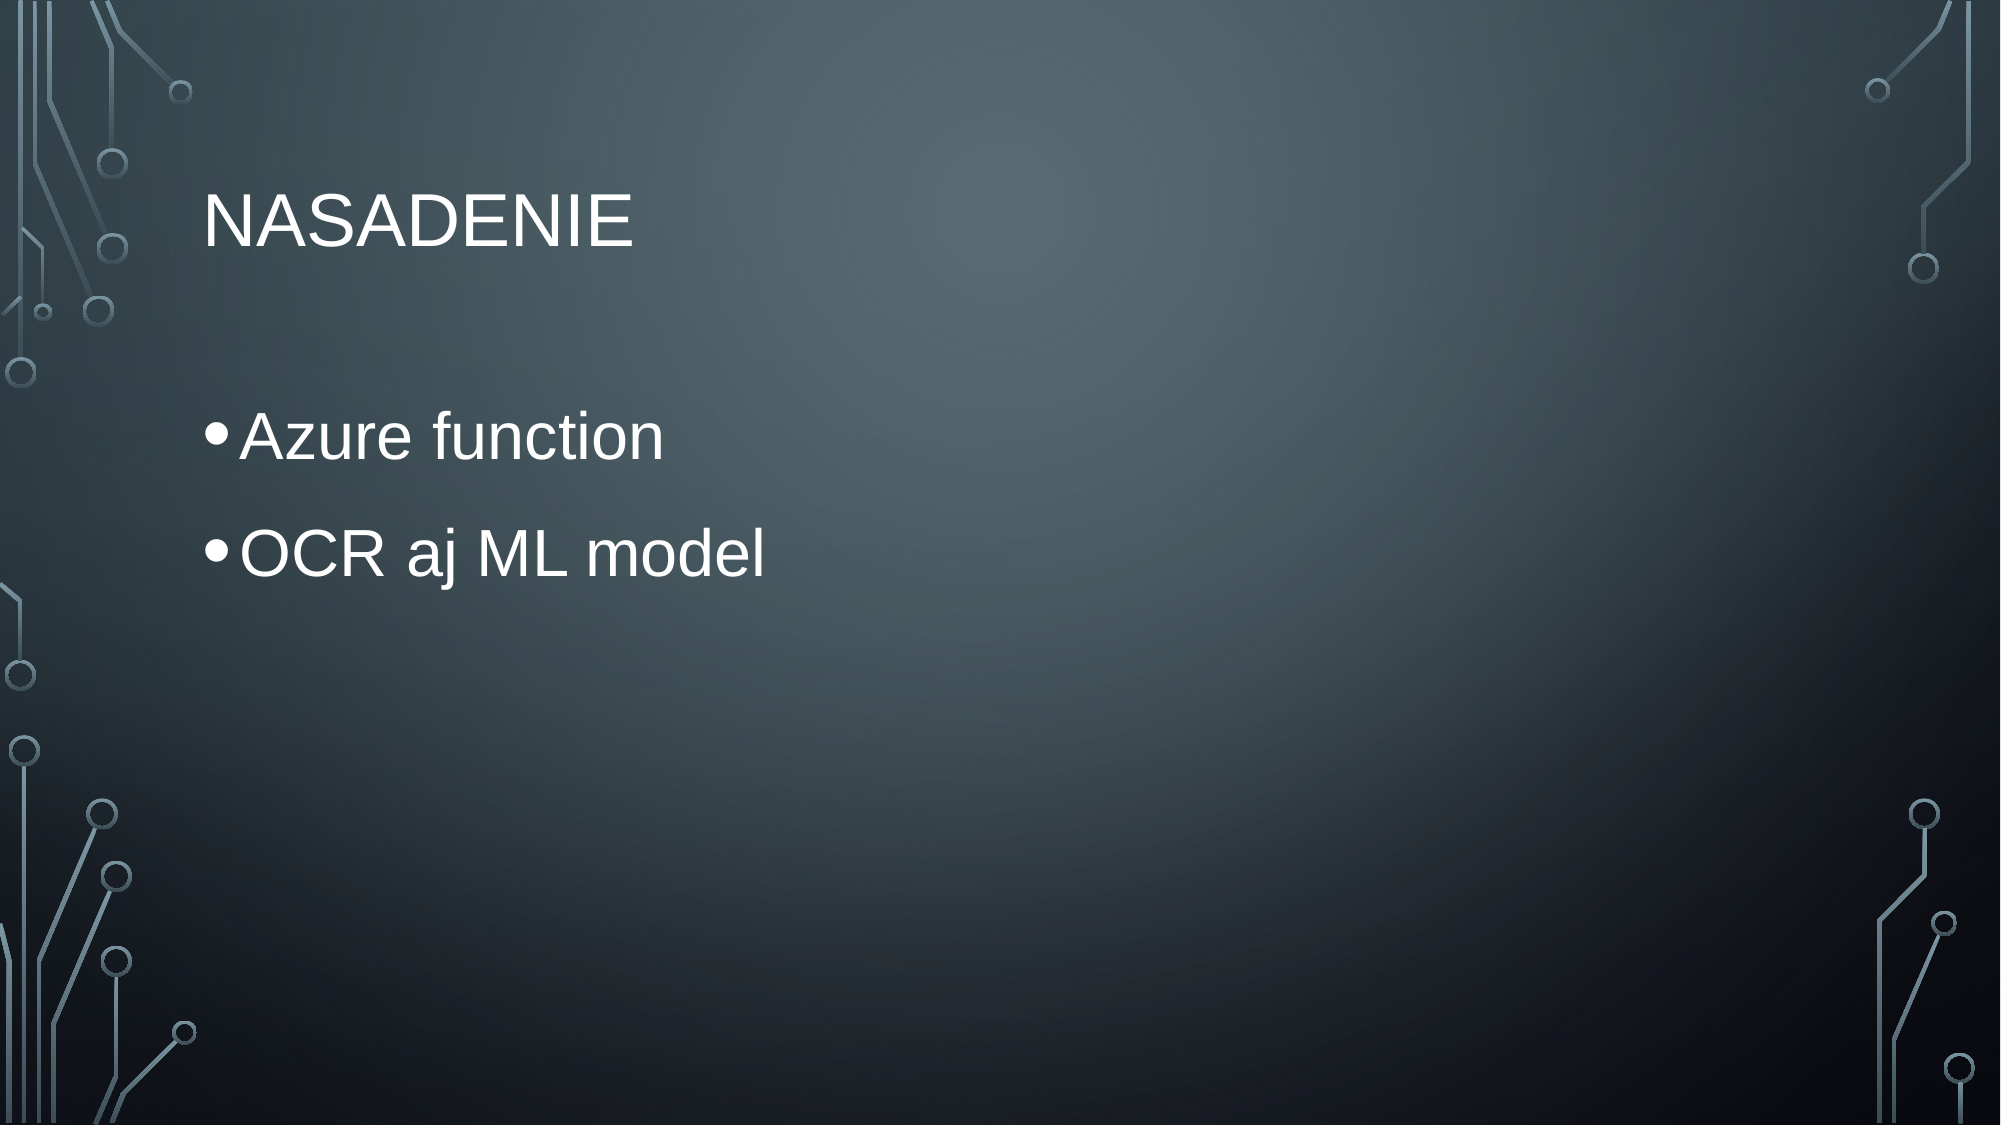

# Nasadenie
Azure function
OCR aj ML model